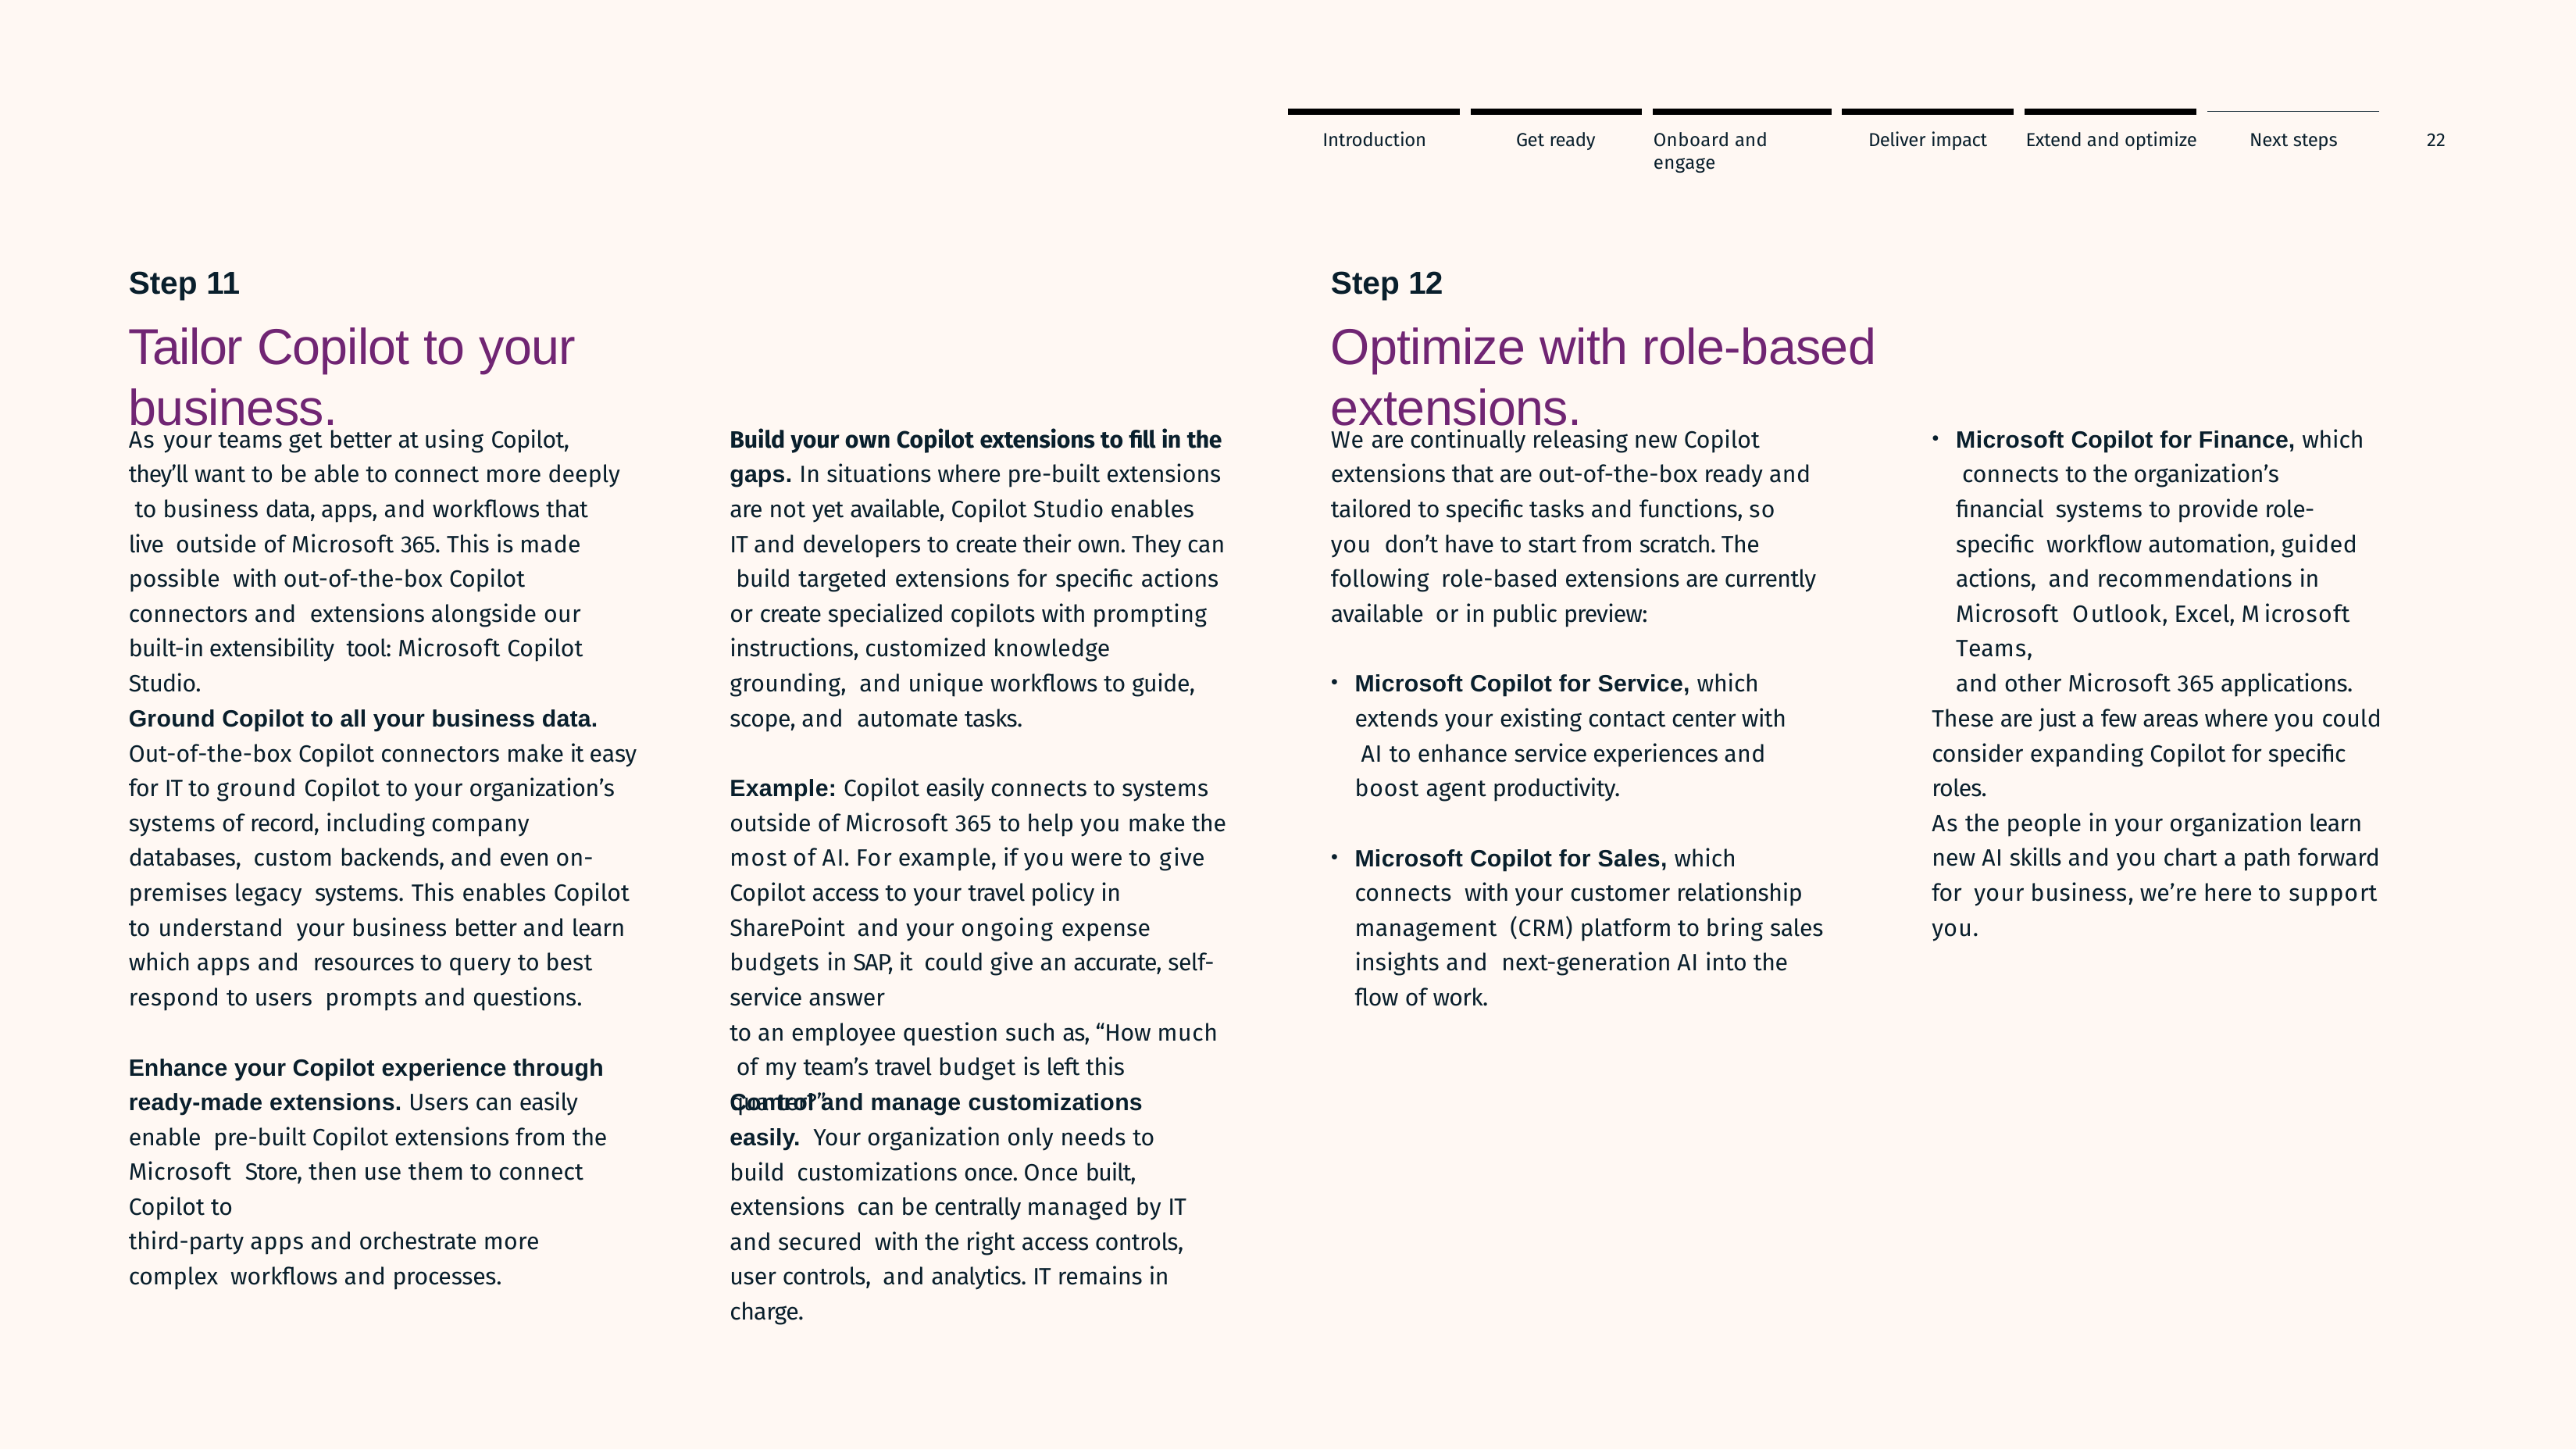

Introduction
Get ready
Onboard and engage
Deliver impact
Extend and optimize
Next steps
22
Step 11
Tailor Copilot to your business.
Step 12
Optimize with role-based extensions.
As your teams get better at using Copilot,  they’ll want to be able to connect more deeply  to business data, apps, and workflows that live  outside of Microsoft 365. This is made possible  with out-of-the-box Copilot connectors and  extensions alongside our built-in extensibility  tool: Microsoft Copilot Studio.
Build your own Copilot extensions to fill in the  gaps. In situations where pre-built extensions  are not yet available, Copilot Studio enables
IT and developers to create their own. They can  build targeted extensions for specific actions  or create specialized copilots with prompting
instructions, customized knowledge grounding,  and unique workflows to guide, scope, and  automate tasks.
We are continually releasing new Copilot  extensions that are out-of-the-box ready and  tailored to specific tasks and functions, so you  don’t have to start from scratch. The following  role-based extensions are currently available  or in public preview:
Microsoft Copilot for Finance, which  connects to the organization’s financial  systems to provide role-specific  workflow automation, guided actions,  and recommendations in Microsoft  Outlook, Excel, Microsoft Teams,
and other Microsoft 365 applications.
Microsoft Copilot for Service, which  extends your existing contact center with  AI to enhance service experiences and  boost agent productivity.
Ground Copilot to all your business data.
Out-of-the-box Copilot connectors make it easy  for IT to ground Copilot to your organization’s  systems of record, including company databases,  custom backends, and even on-premises legacy  systems. This enables Copilot to understand  your business better and learn which apps and  resources to query to best respond to users  prompts and questions.
These are just a few areas where you could  consider expanding Copilot for specific roles.
As the people in your organization learn
new AI skills and you chart a path forward for  your business, we’re here to support you.
Example: Copilot easily connects to systems  outside of Microsoft 365 to help you make the  most of AI. For example, if you were to give  Copilot access to your travel policy in SharePoint  and your ongoing expense budgets in SAP, it  could give an accurate, self-service answer
to an employee question such as, “How much  of my team’s travel budget is left this quarter?”
Microsoft Copilot for Sales, which connects  with your customer relationship management  (CRM) platform to bring sales insights and  next-generation AI into the flow of work.
Enhance your Copilot experience through  ready-made extensions. Users can easily enable  pre-built Copilot extensions from the Microsoft  Store, then use them to connect Copilot to
third-party apps and orchestrate more complex  workflows and processes.
Control and manage customizations easily.  Your organization only needs to build  customizations once. Once built, extensions  can be centrally managed by IT and secured  with the right access controls, user controls,  and analytics. IT remains in charge.